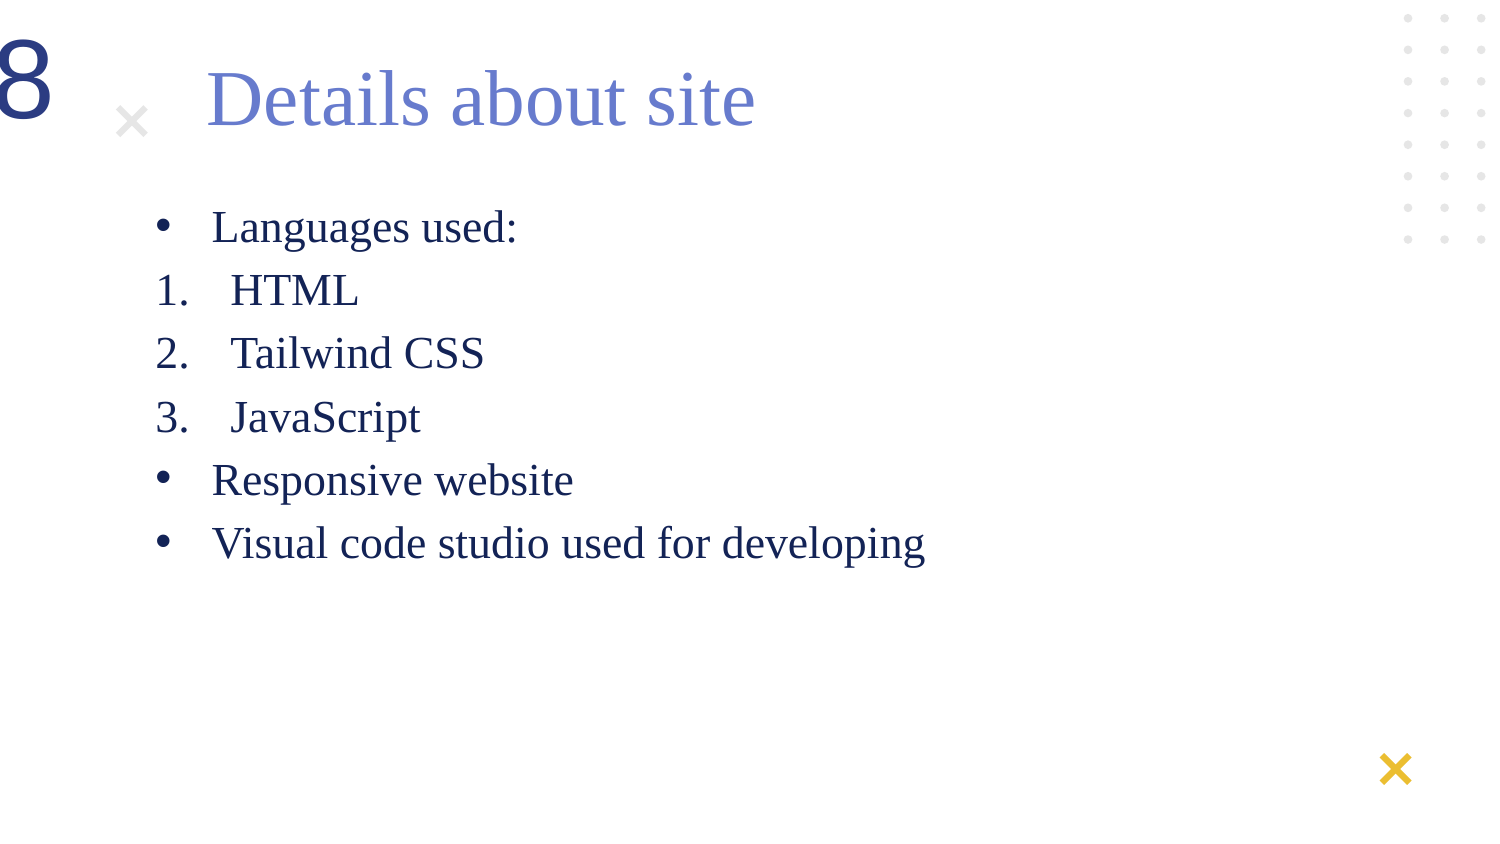

8
Details about site
Languages used:
HTML
Tailwind CSS
JavaScript
Responsive website
Visual code studio used for developing